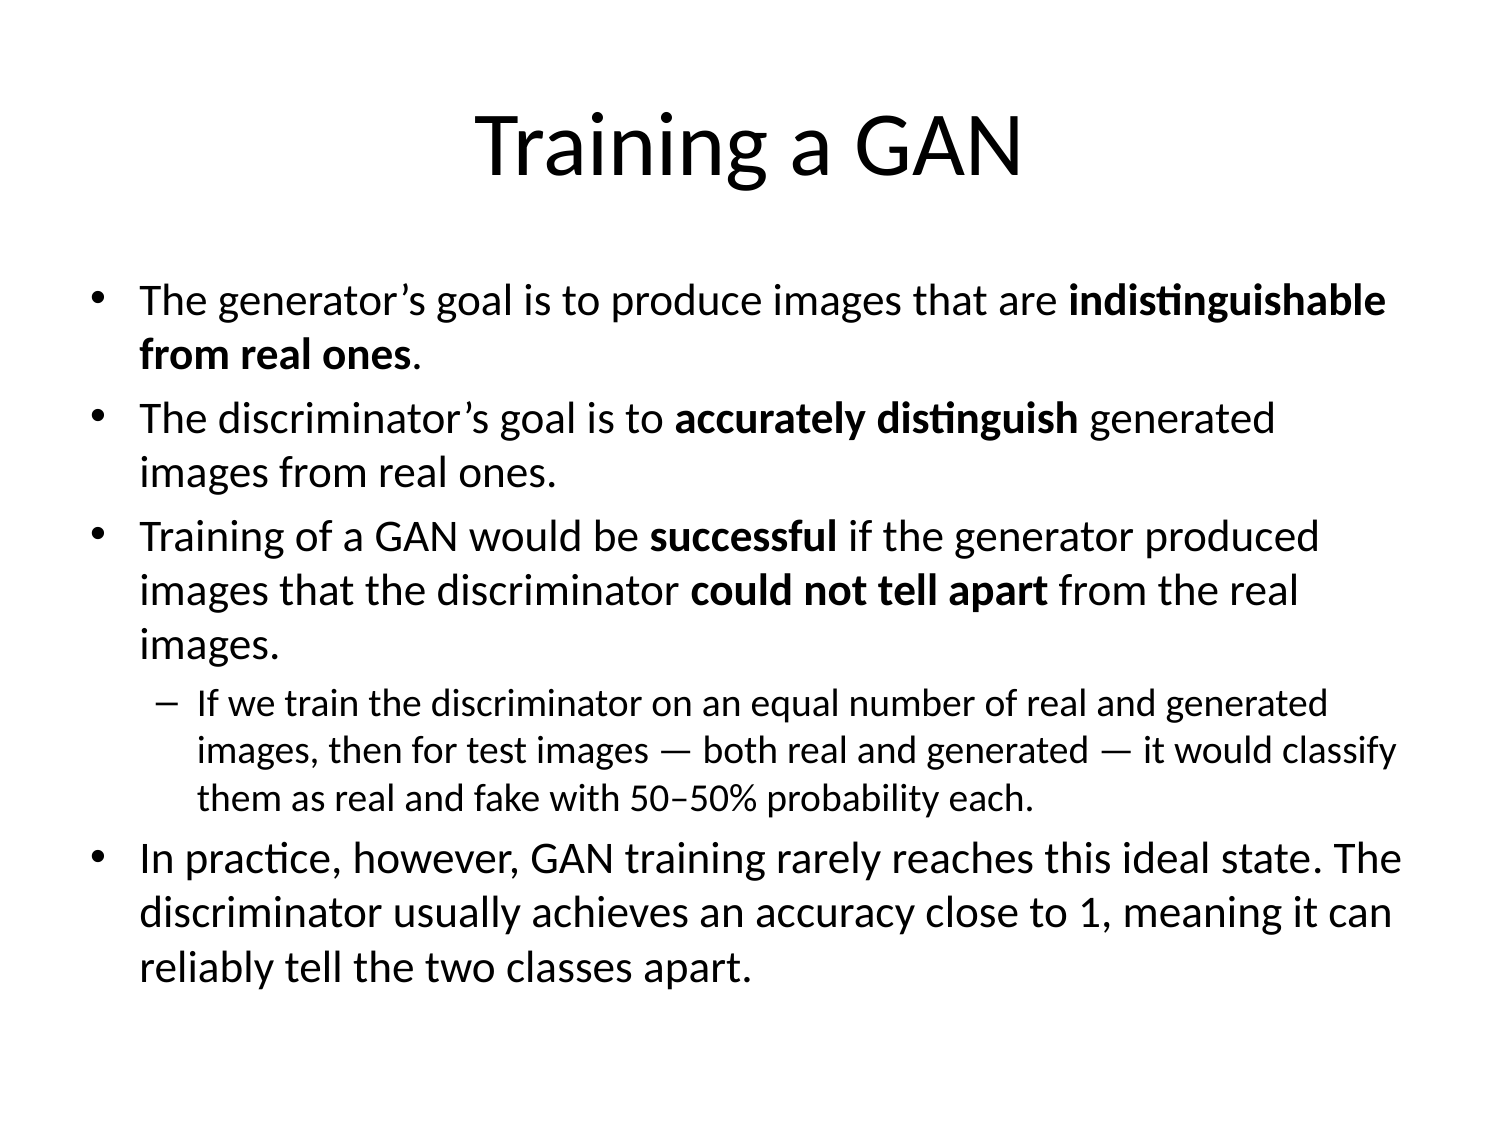

# Training a GAN
The generator’s goal is to produce images that are indistinguishable from real ones.
The discriminator’s goal is to accurately distinguish generated images from real ones.
Training of a GAN would be successful if the generator produced images that the discriminator could not tell apart from the real images.
If we train the discriminator on an equal number of real and generated images, then for test images — both real and generated — it would classify them as real and fake with 50–50% probability each.
In practice, however, GAN training rarely reaches this ideal state. The discriminator usually achieves an accuracy close to 1, meaning it can reliably tell the two classes apart.